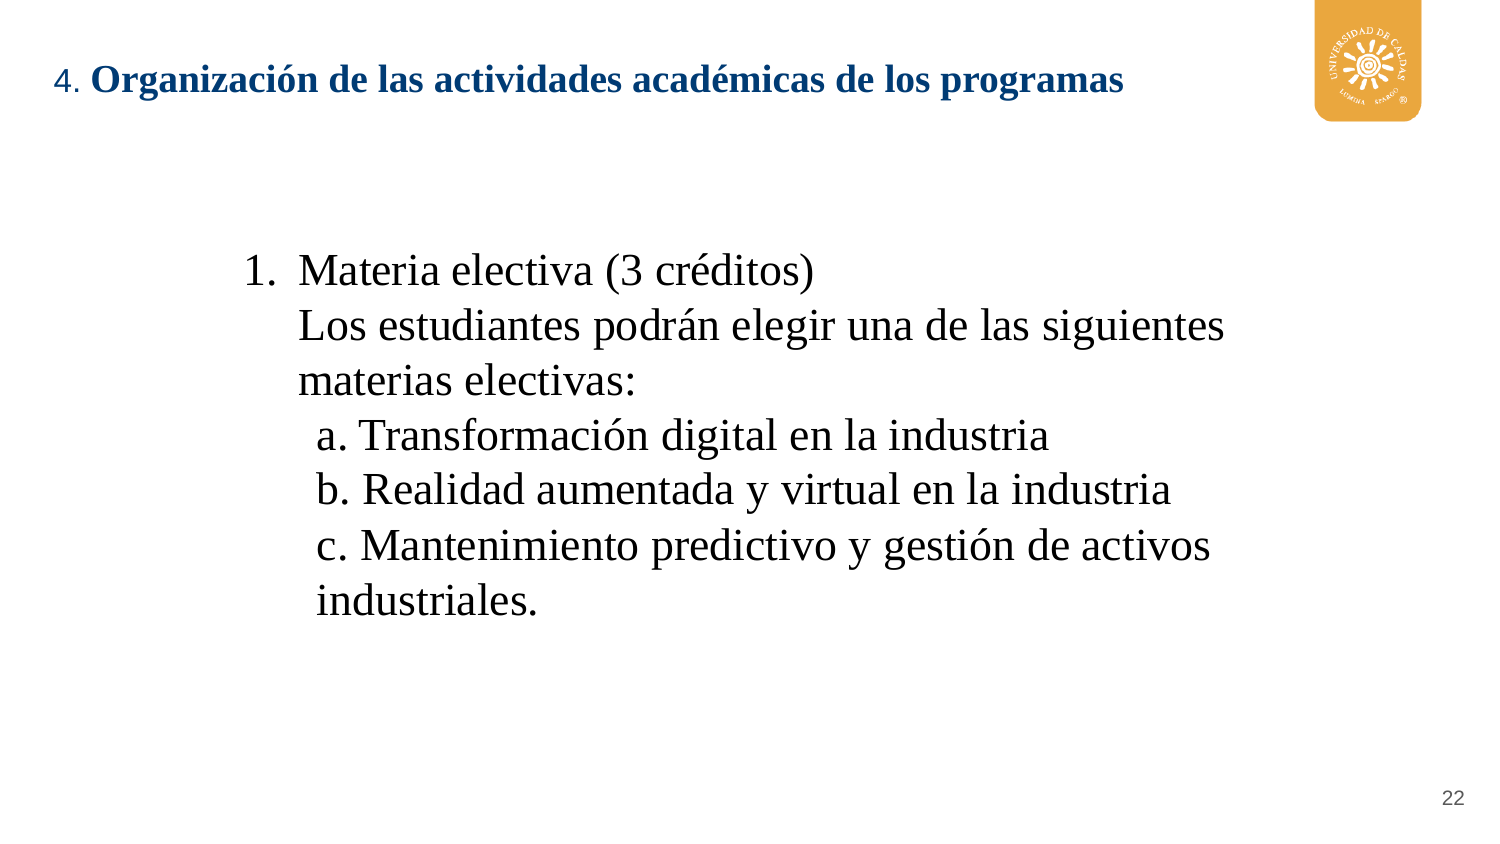

4. Organización de las actividades académicas de los programas

Materia electiva (3 créditos)
Los estudiantes podrán elegir una de las siguientes materias electivas:
a. Transformación digital en la industria
b. Realidad aumentada y virtual en la industria
c. Mantenimiento predictivo y gestión de activos industriales.
22